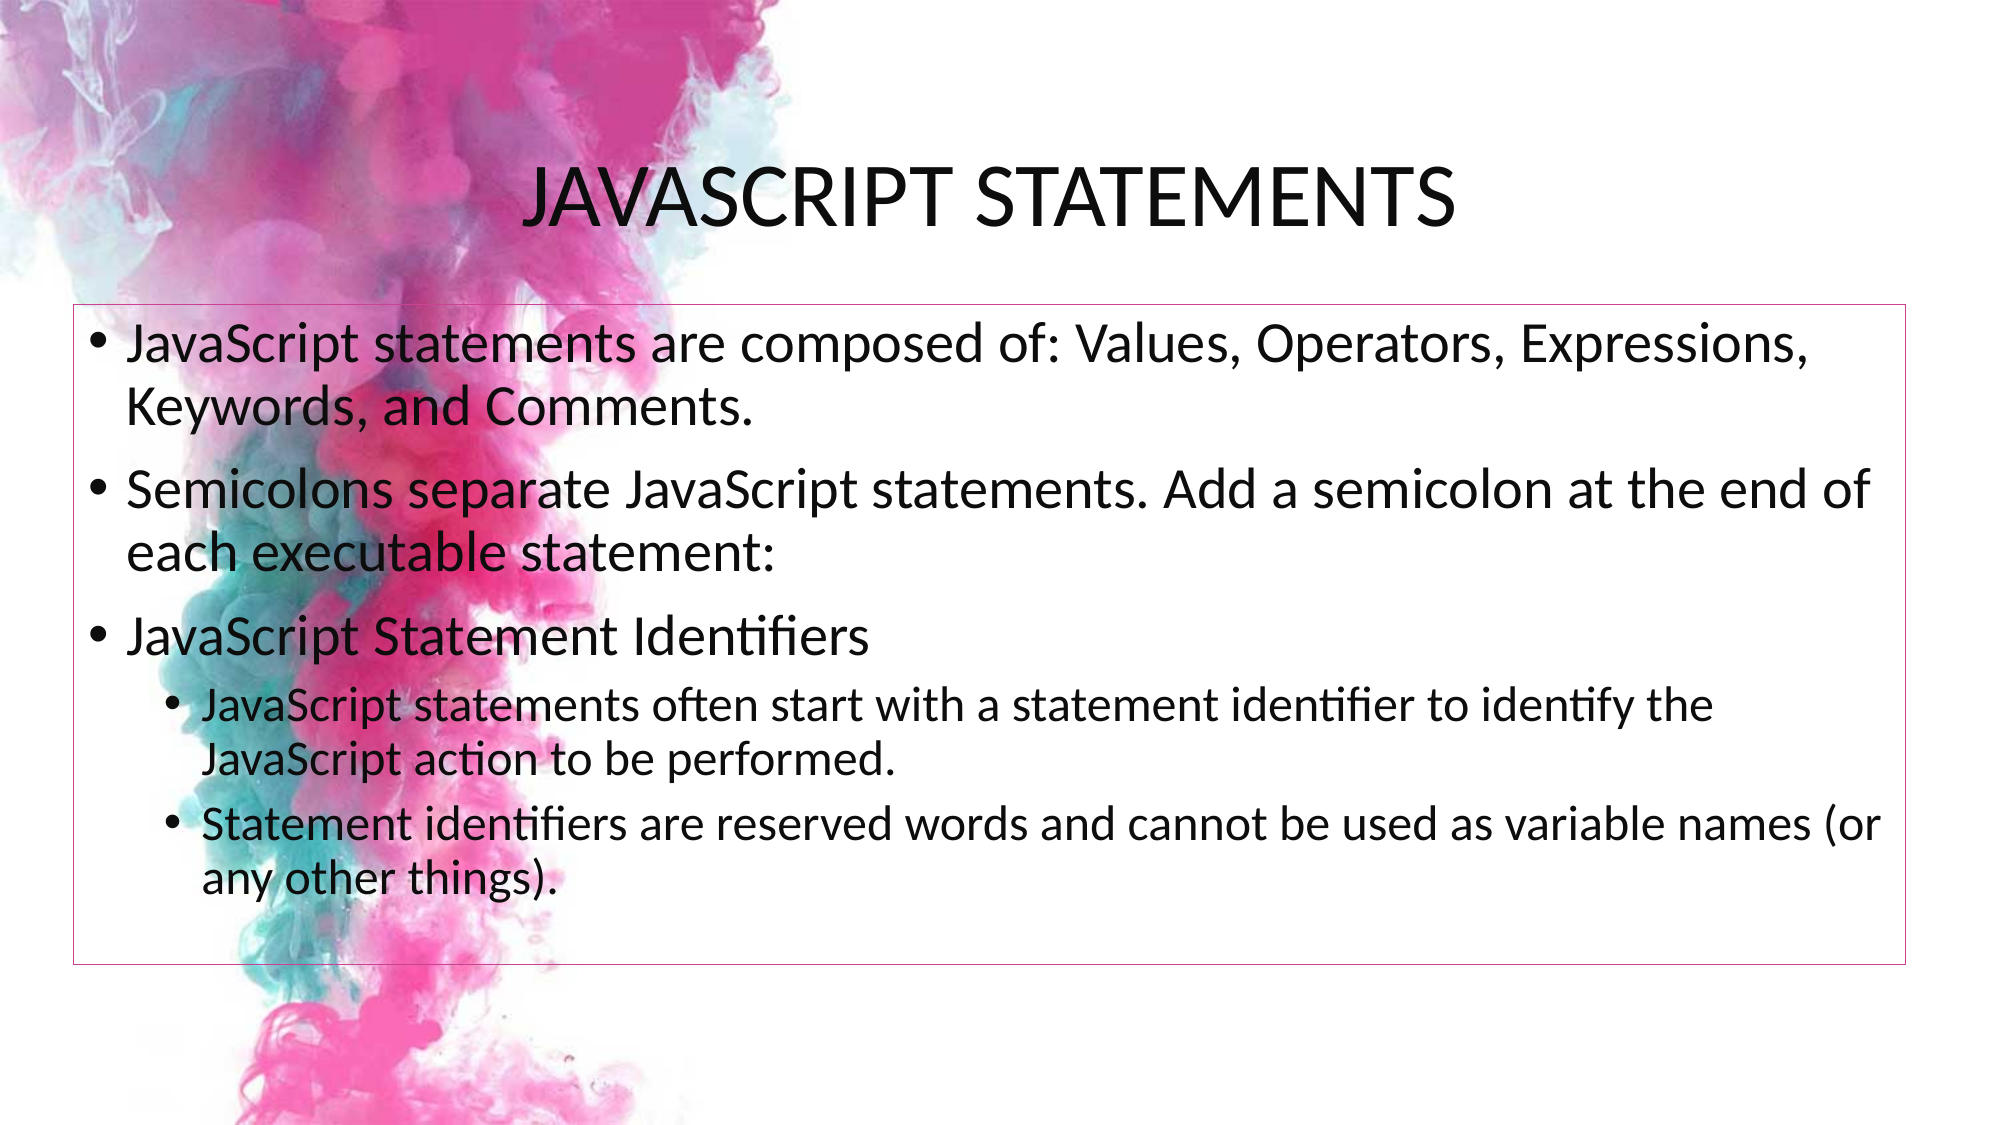

# JAVASCRIPT STATEMENTS
JavaScript statements are composed of: Values, Operators, Expressions, Keywords, and Comments.
Semicolons separate JavaScript statements. Add a semicolon at the end of each executable statement:
JavaScript Statement Identifiers
JavaScript statements often start with a statement identifier to identify the JavaScript action to be performed.
Statement identifiers are reserved words and cannot be used as variable names (or any other things).